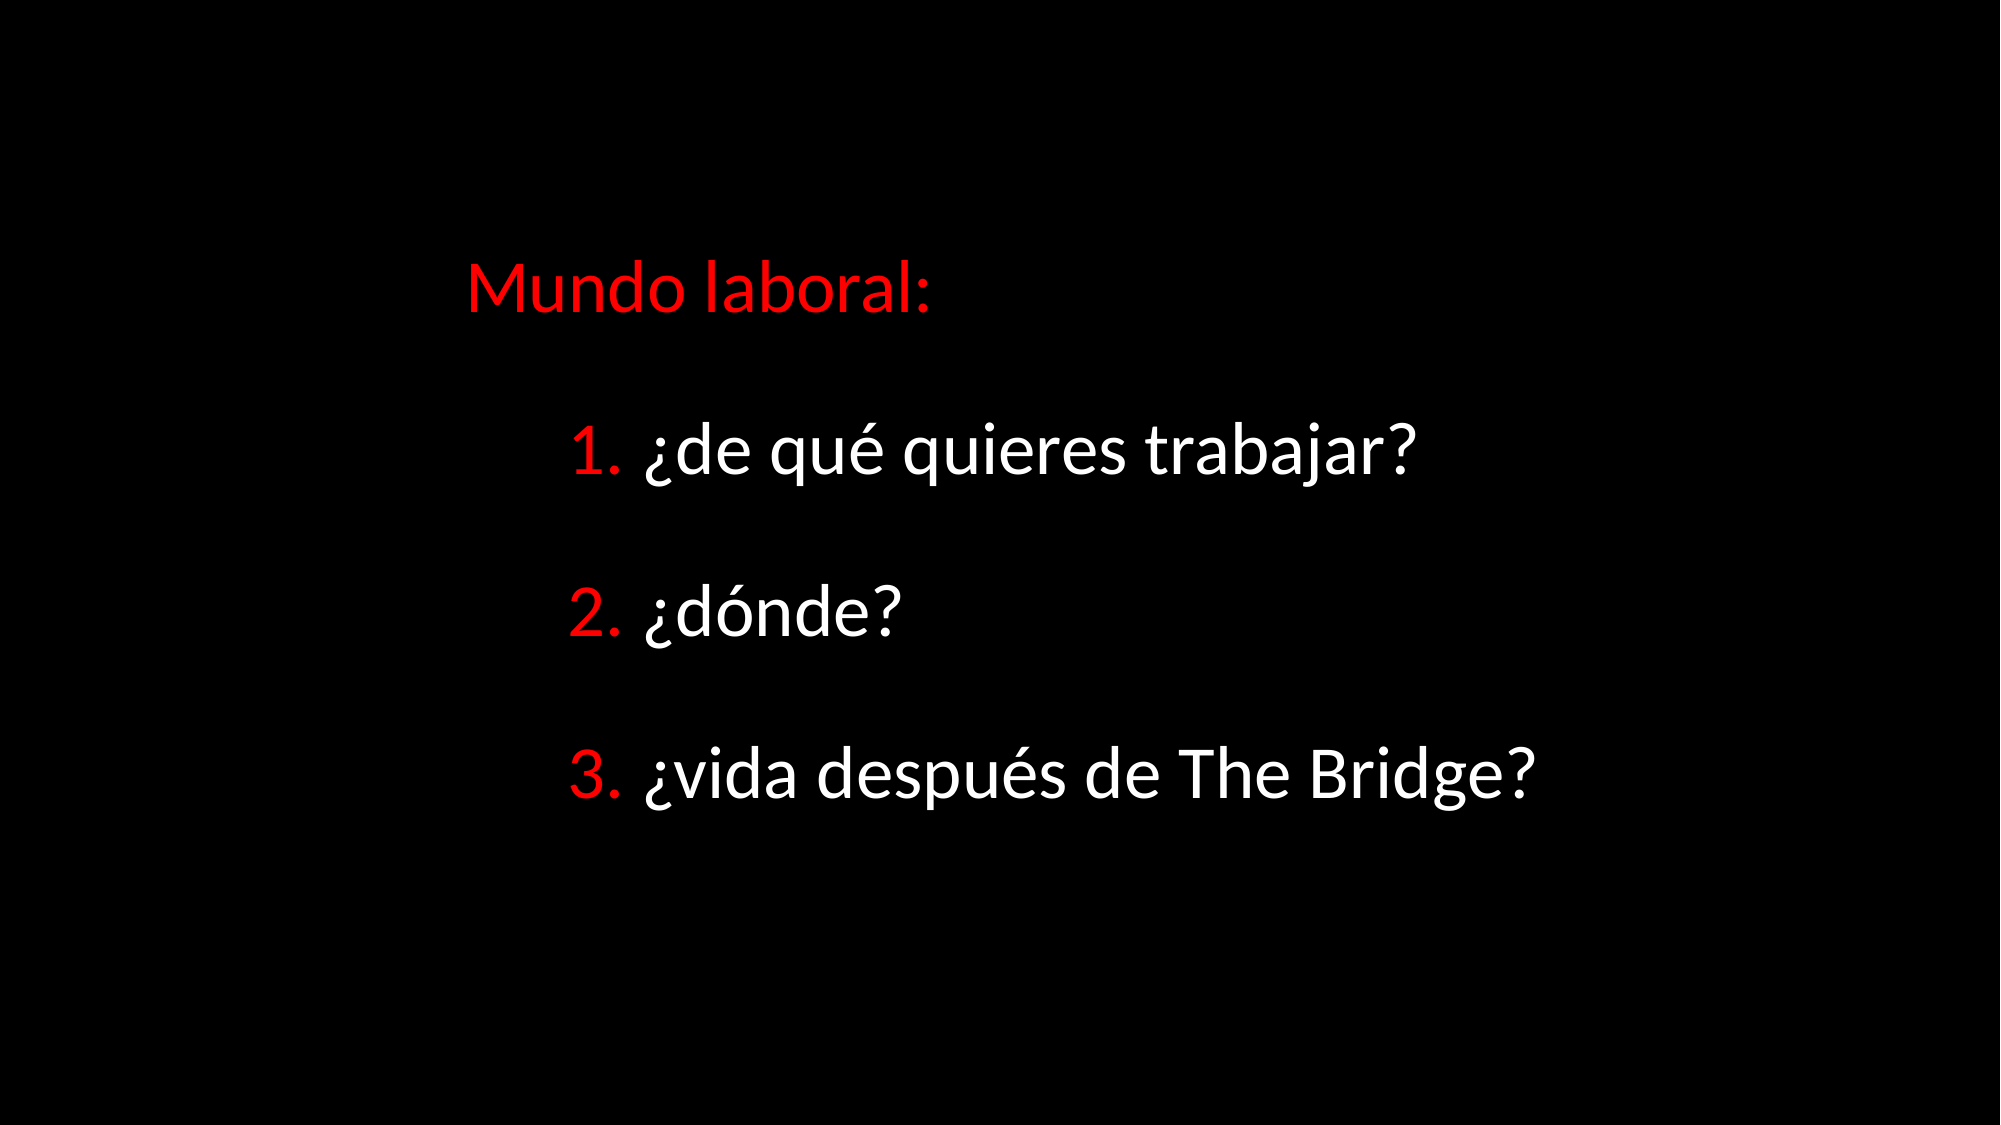

# Mundo laboral: 1. ¿de qué quieres trabajar? 2. ¿dónde? 3. ¿vida después de The Bridge?